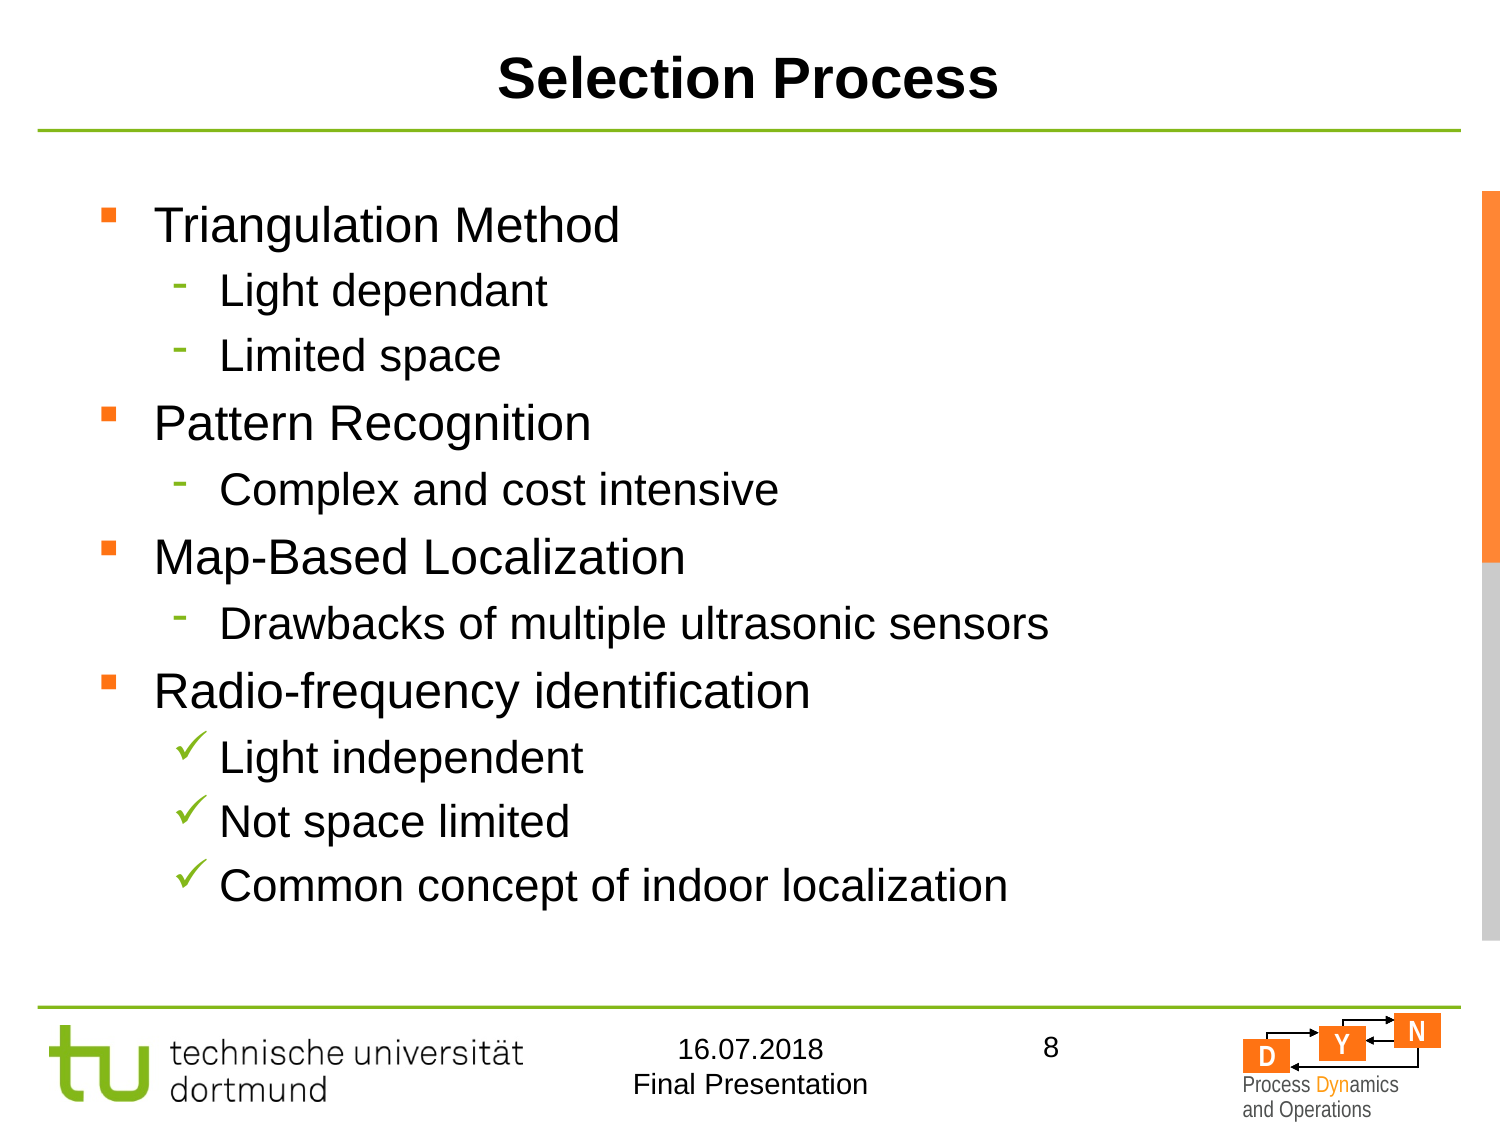

# Selection Process
Triangulation Method
Light dependant
Limited space
Pattern Recognition
Complex and cost intensive
Map-Based Localization
Drawbacks of multiple ultrasonic sensors
Radio-frequency identification
Light independent
Not space limited
Common concept of indoor localization